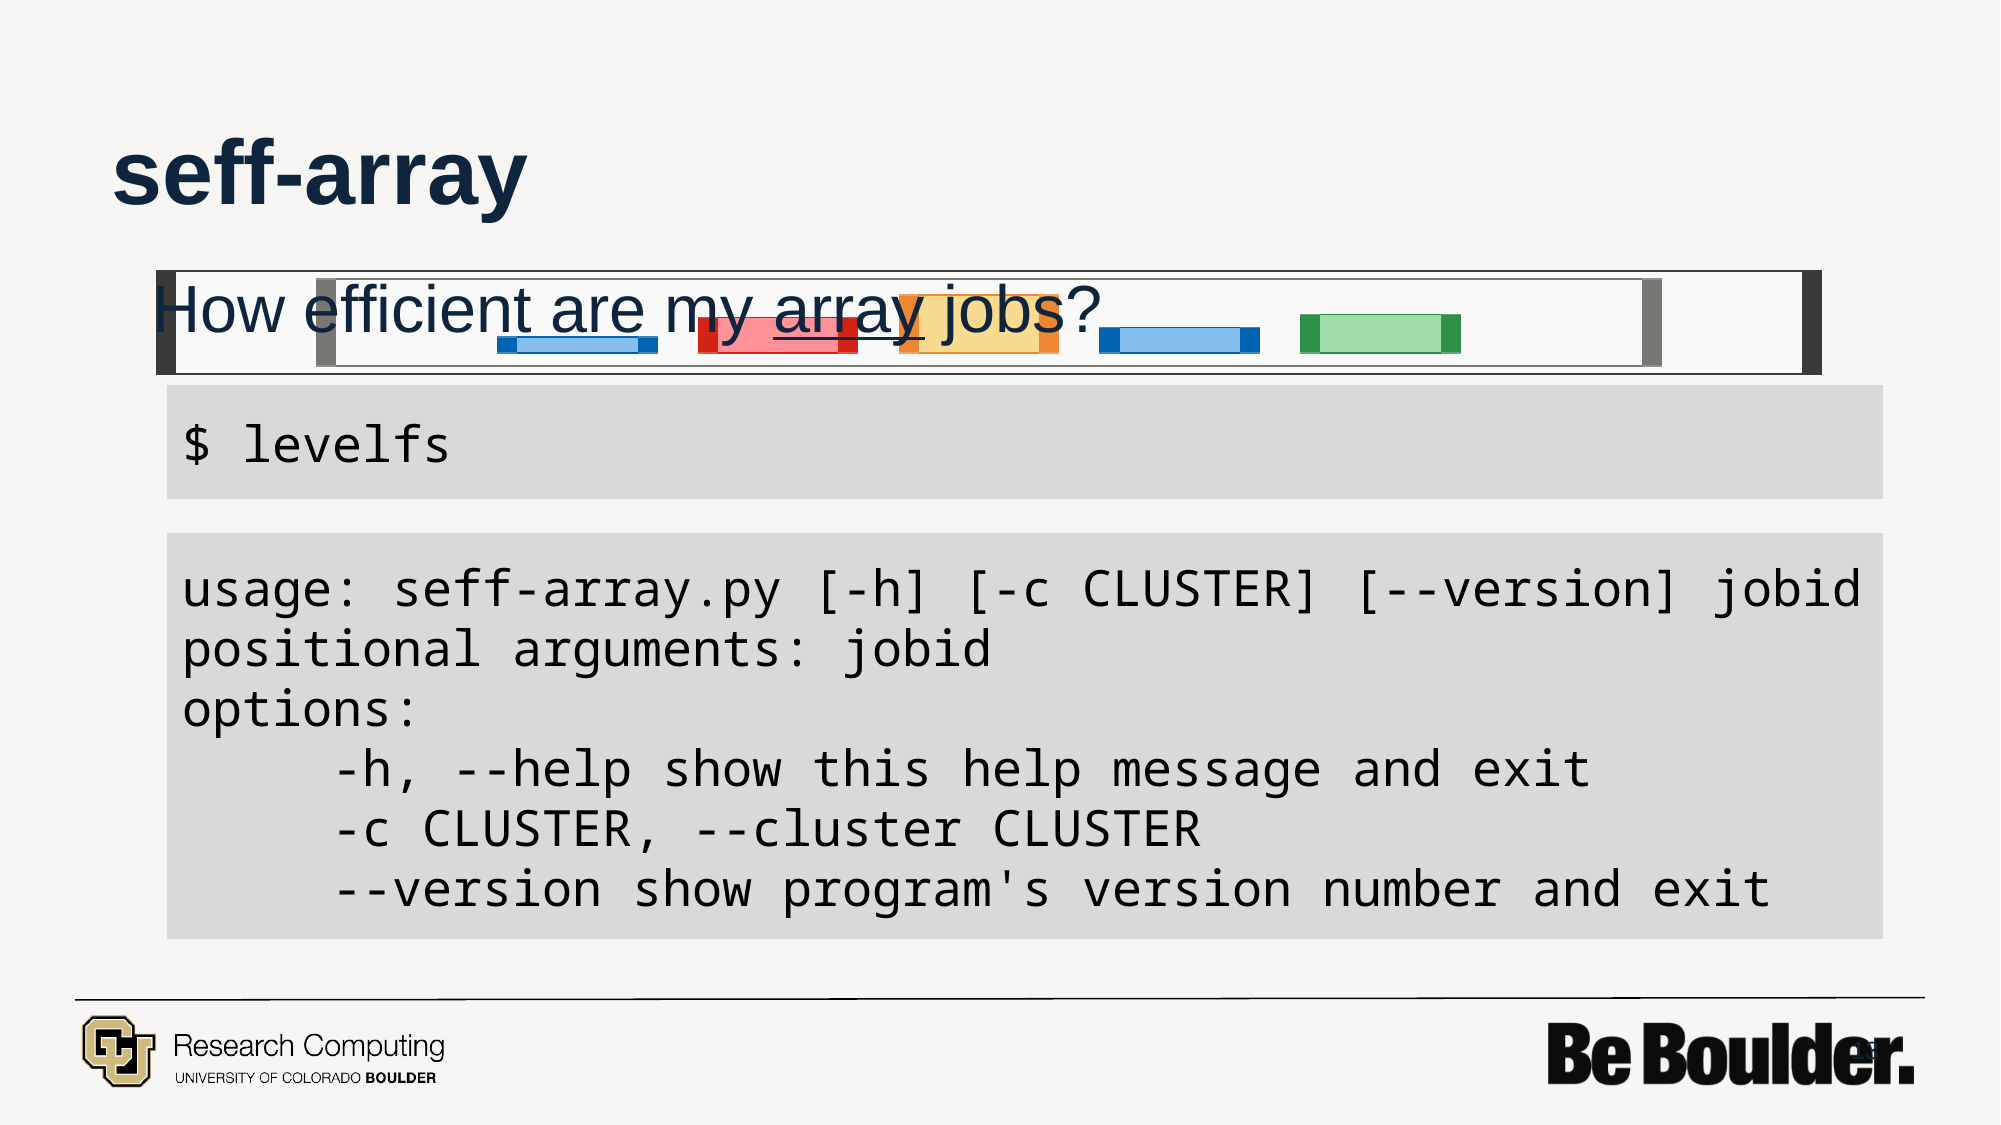

# seff-array
   How efficient are my array jobs?

$ levelfs
usage: seff-array.py [-h] [-c CLUSTER] [--version] jobid
positional arguments: jobid
options:
	-h, --help show this help message and exit
	-c CLUSTER, --cluster CLUSTER
	--version show program's version number and exit
13